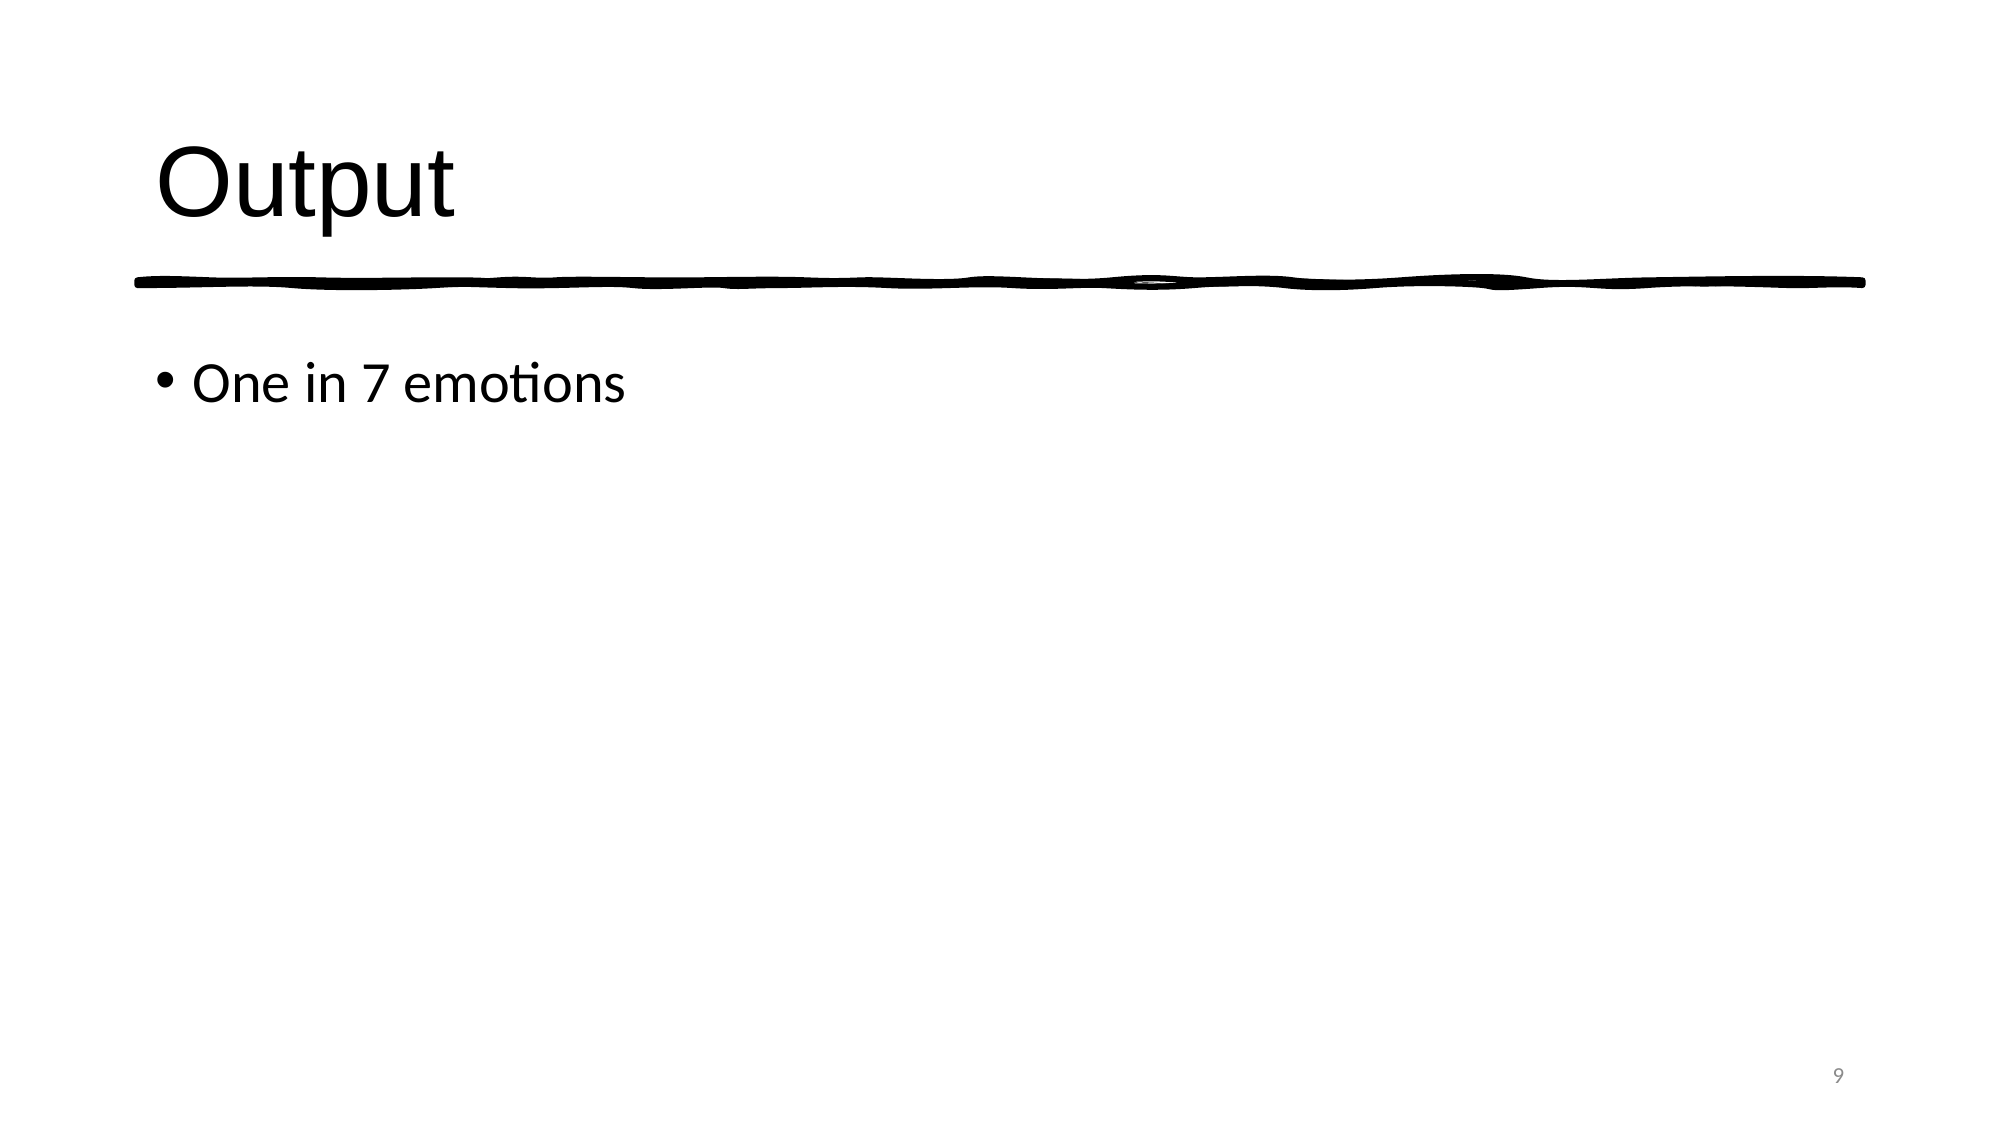

# Output
One in 7 emotions
9